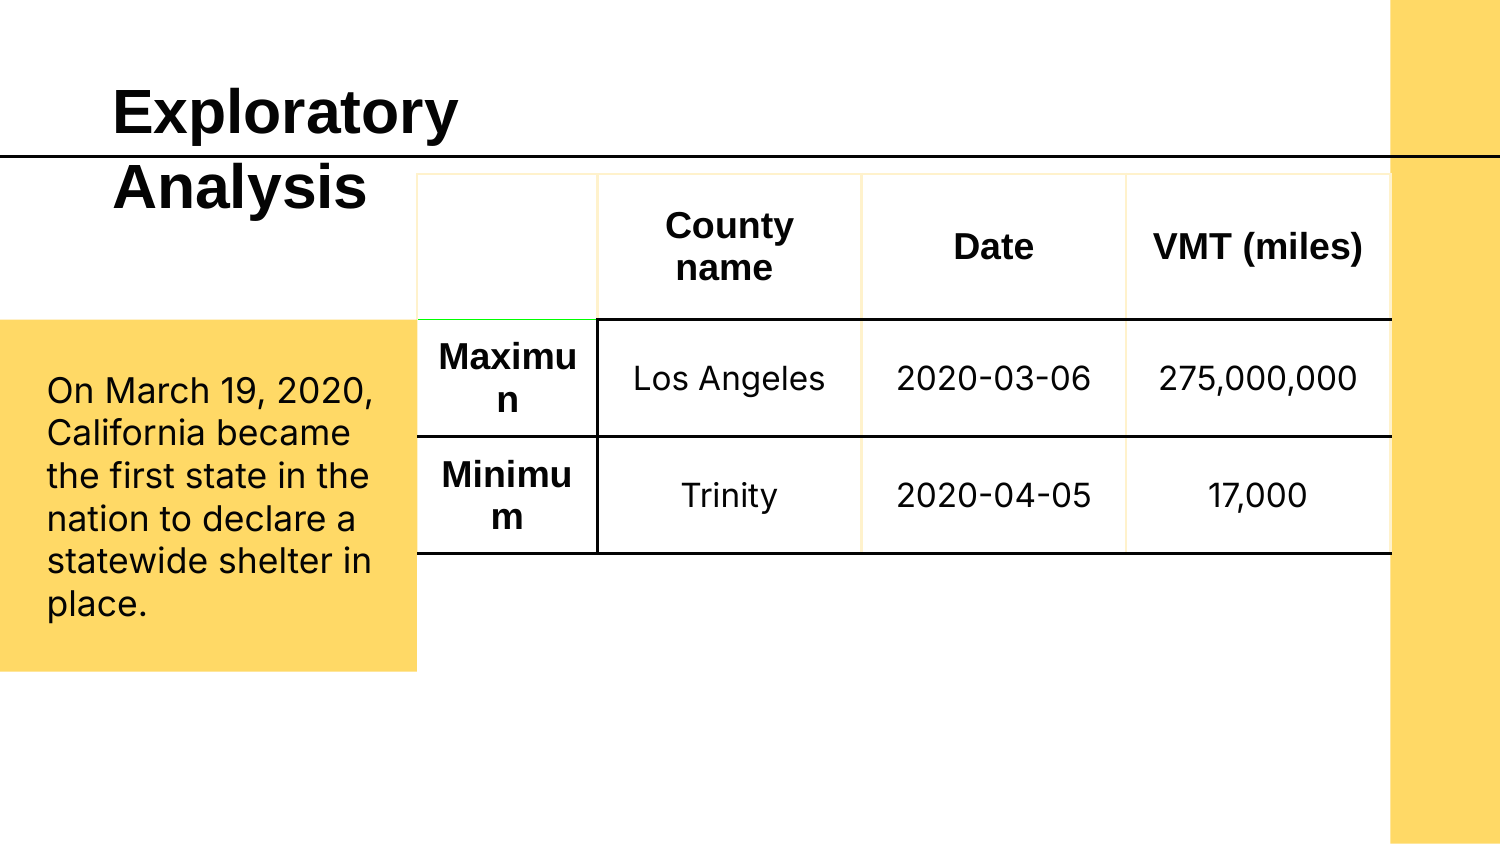

# Exploratory Analysis
|  | County name | Date | VMT (miles) |
| --- | --- | --- | --- |
| Maximun | Los Angeles | 2020-03-06 | 275,000,000 |
| Minimum | Trinity | 2020-04-05 | 17,000 |

On March 19, 2020, California became the first state in the nation to declare a statewide shelter in place.